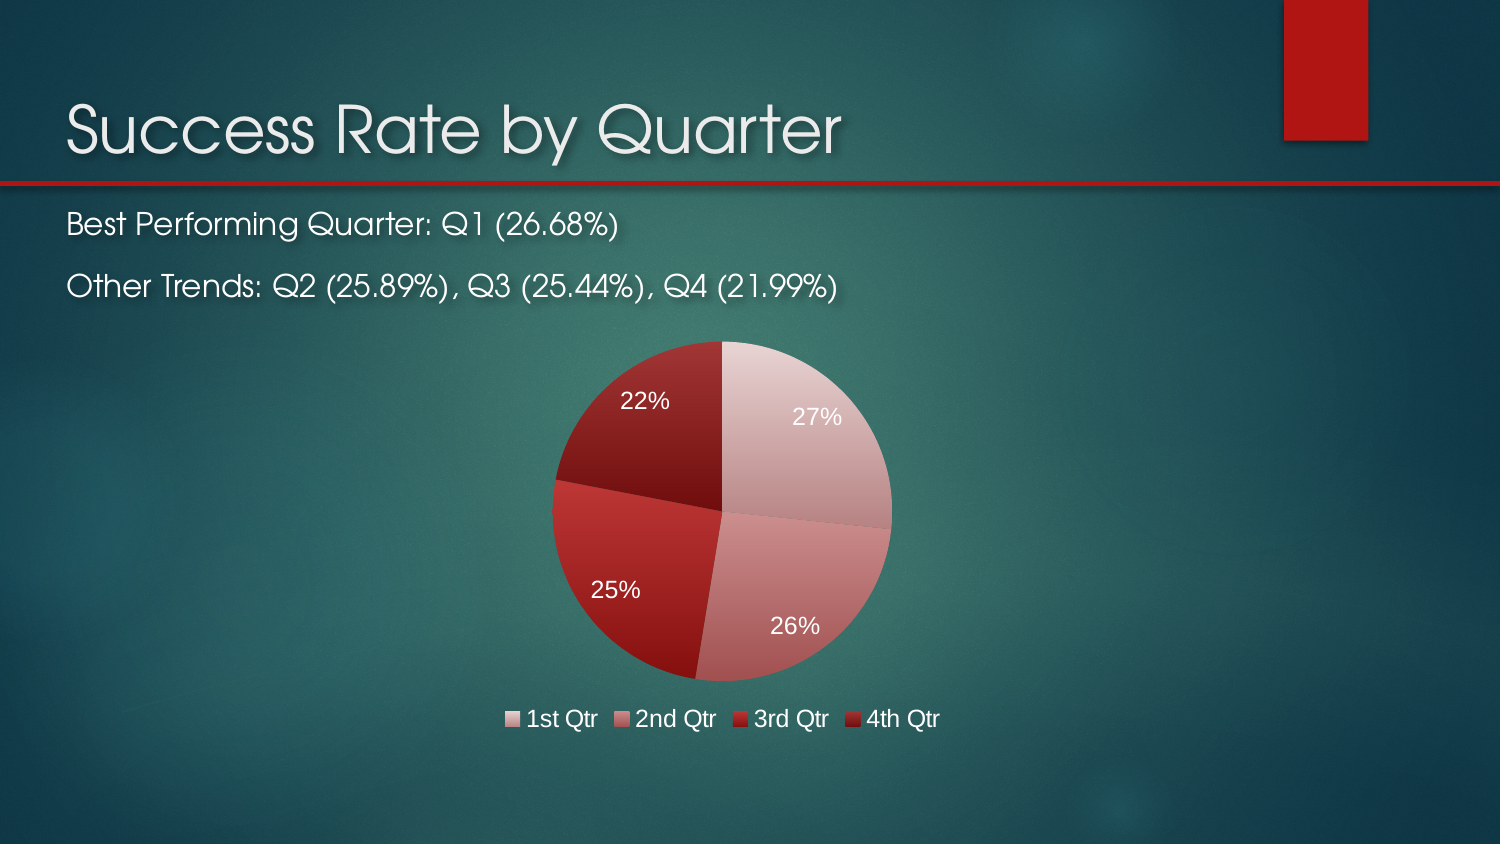

# Success Rate by Quarter
Best Performing Quarter: Q1 (26.68%)
Other Trends: Q2 (25.89%), Q3 (25.44%), Q4 (21.99%)

[unsupported chart]